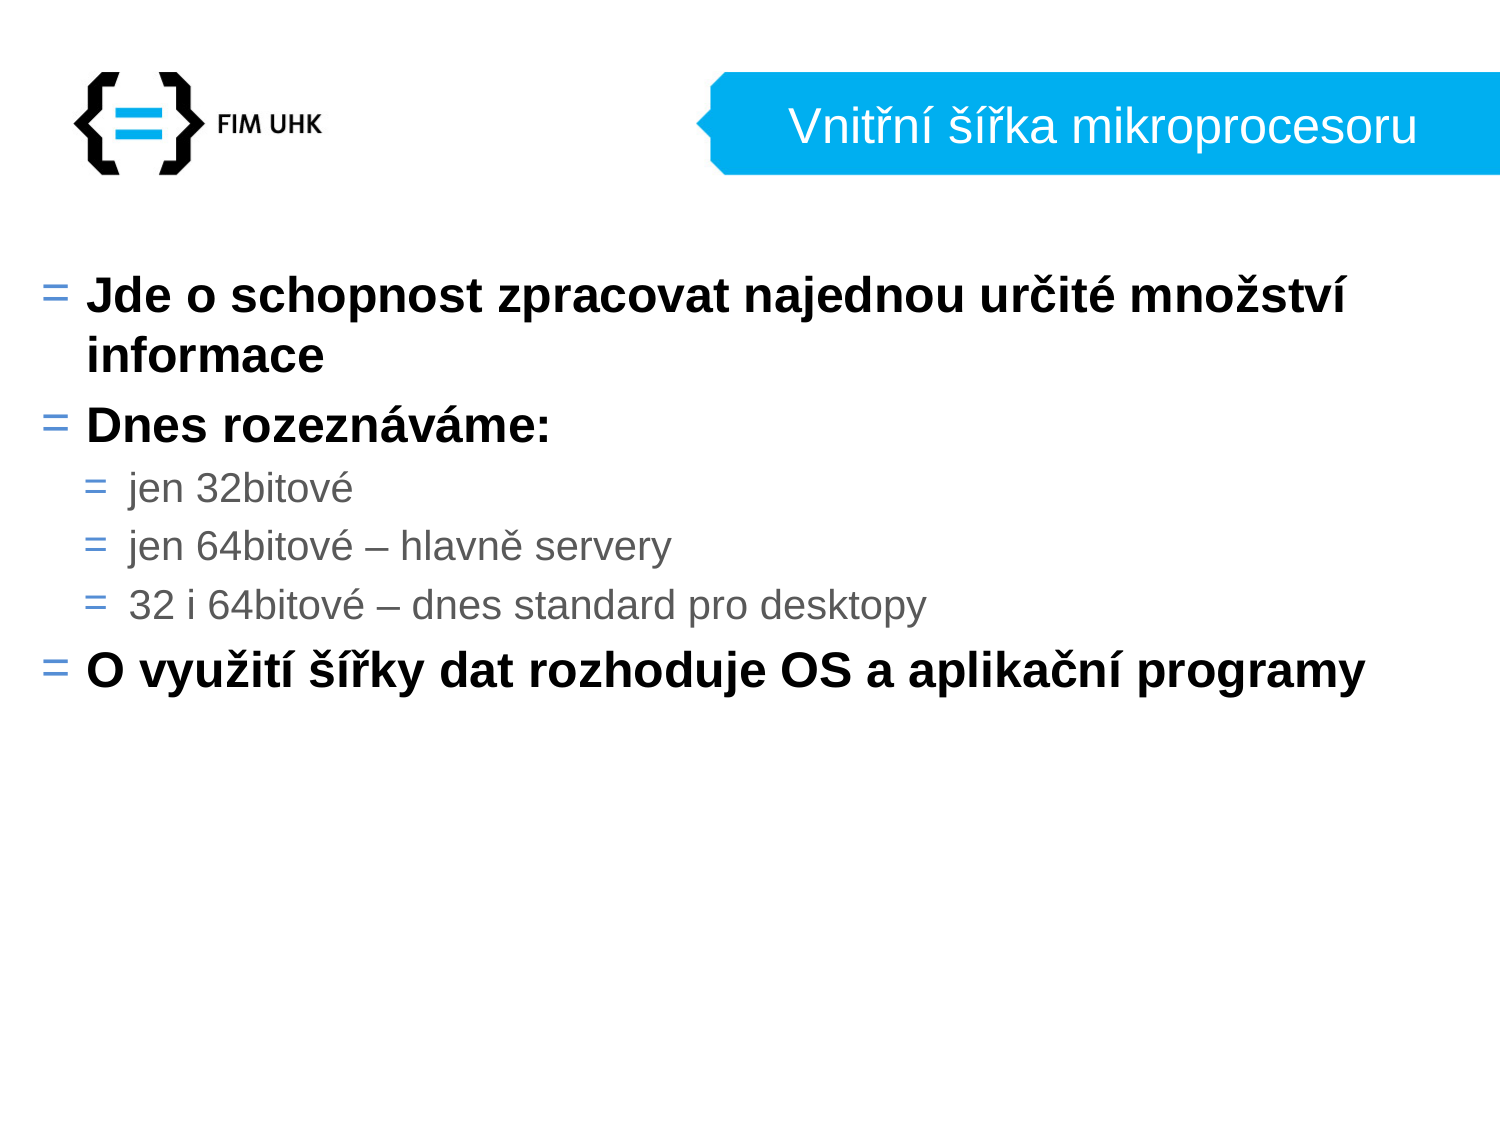

# Vnitřní šířka mikroprocesoru
Jde o schopnost zpracovat najednou určité množství informace
Dnes rozeznáváme:
jen 32bitové
jen 64bitové – hlavně servery
32 i 64bitové – dnes standard pro desktopy
O využití šířky dat rozhoduje OS a aplikační programy